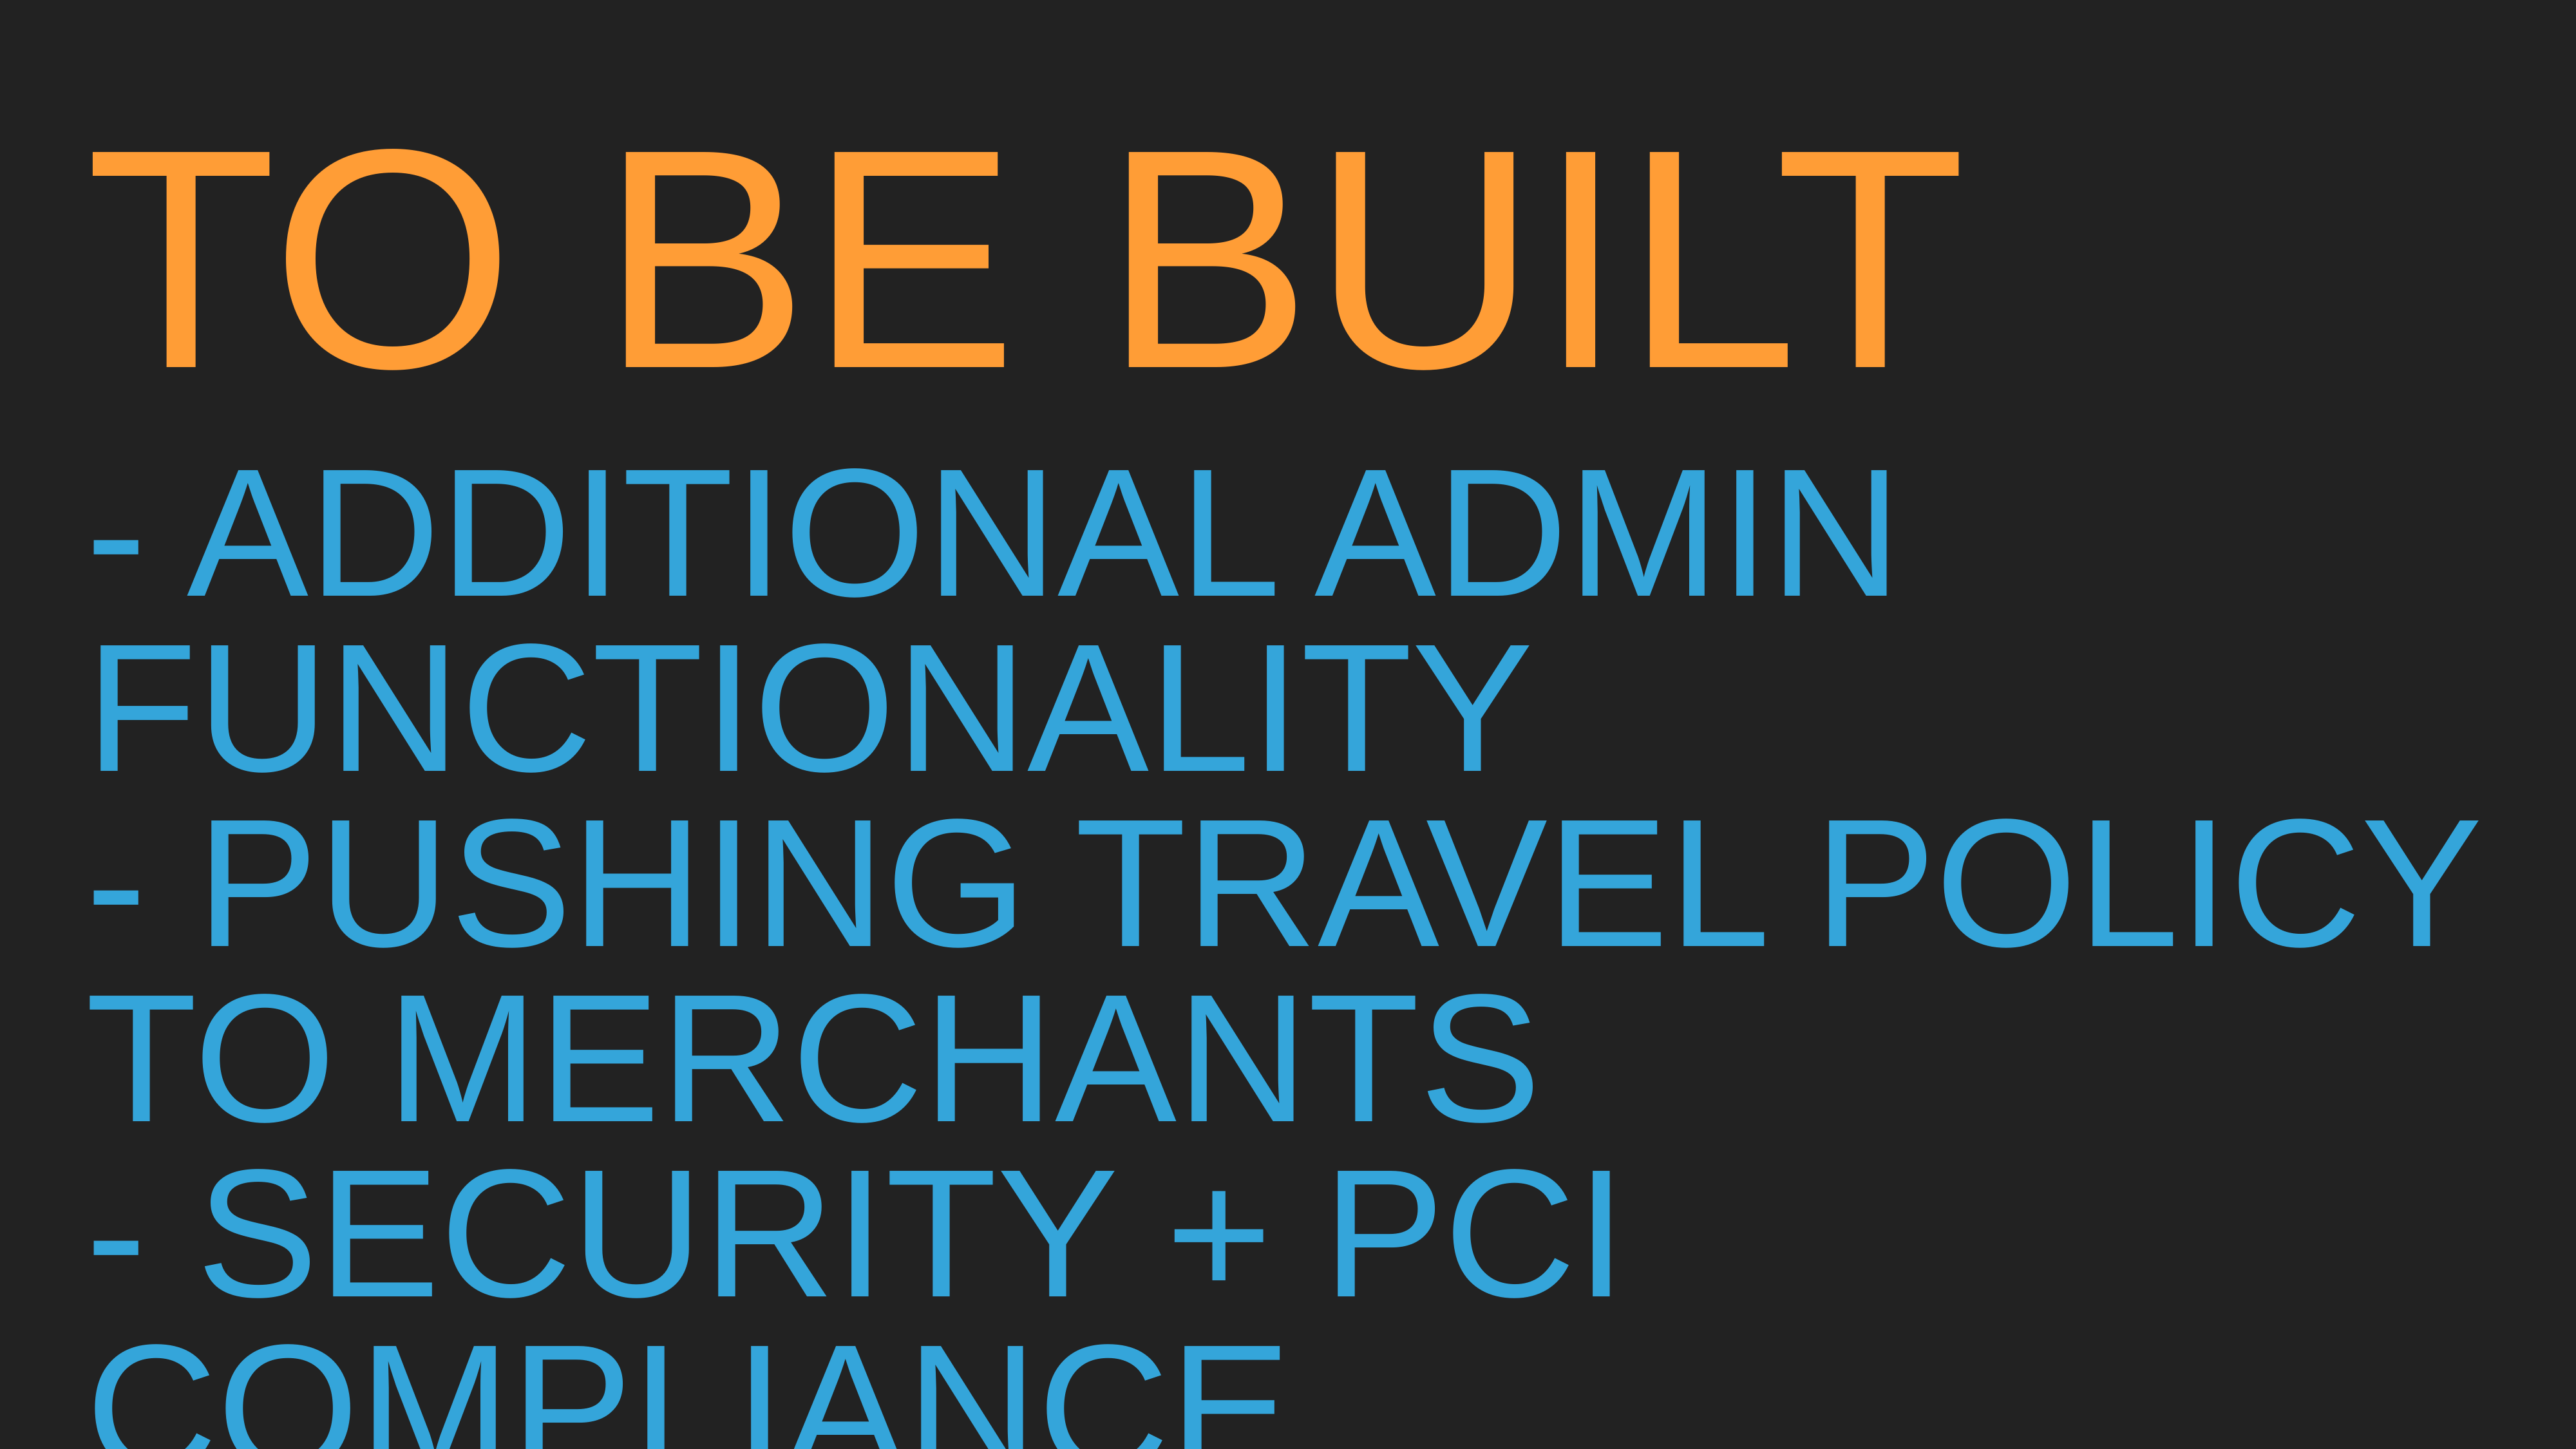

to be Built
# - Additional Admin functionality
- Pushing Travel policy to merchants
- Security + PCI compliance